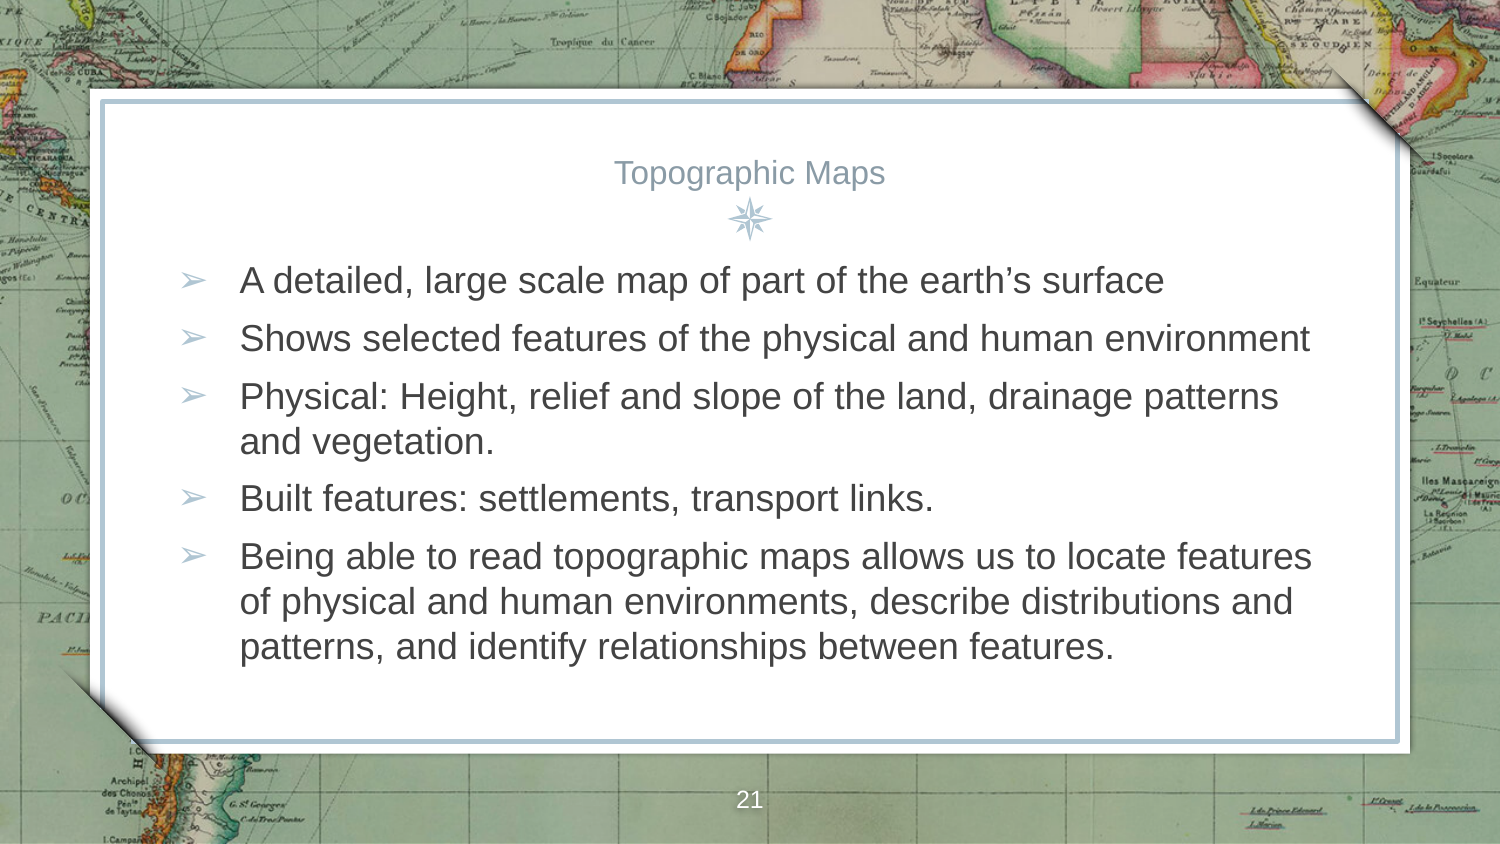

# Topographic Maps
A detailed, large scale map of part of the earth’s surface
Shows selected features of the physical and human environment
Physical: Height, relief and slope of the land, drainage patterns and vegetation.
Built features: settlements, transport links.
Being able to read topographic maps allows us to locate features of physical and human environments, describe distributions and patterns, and identify relationships between features.
21